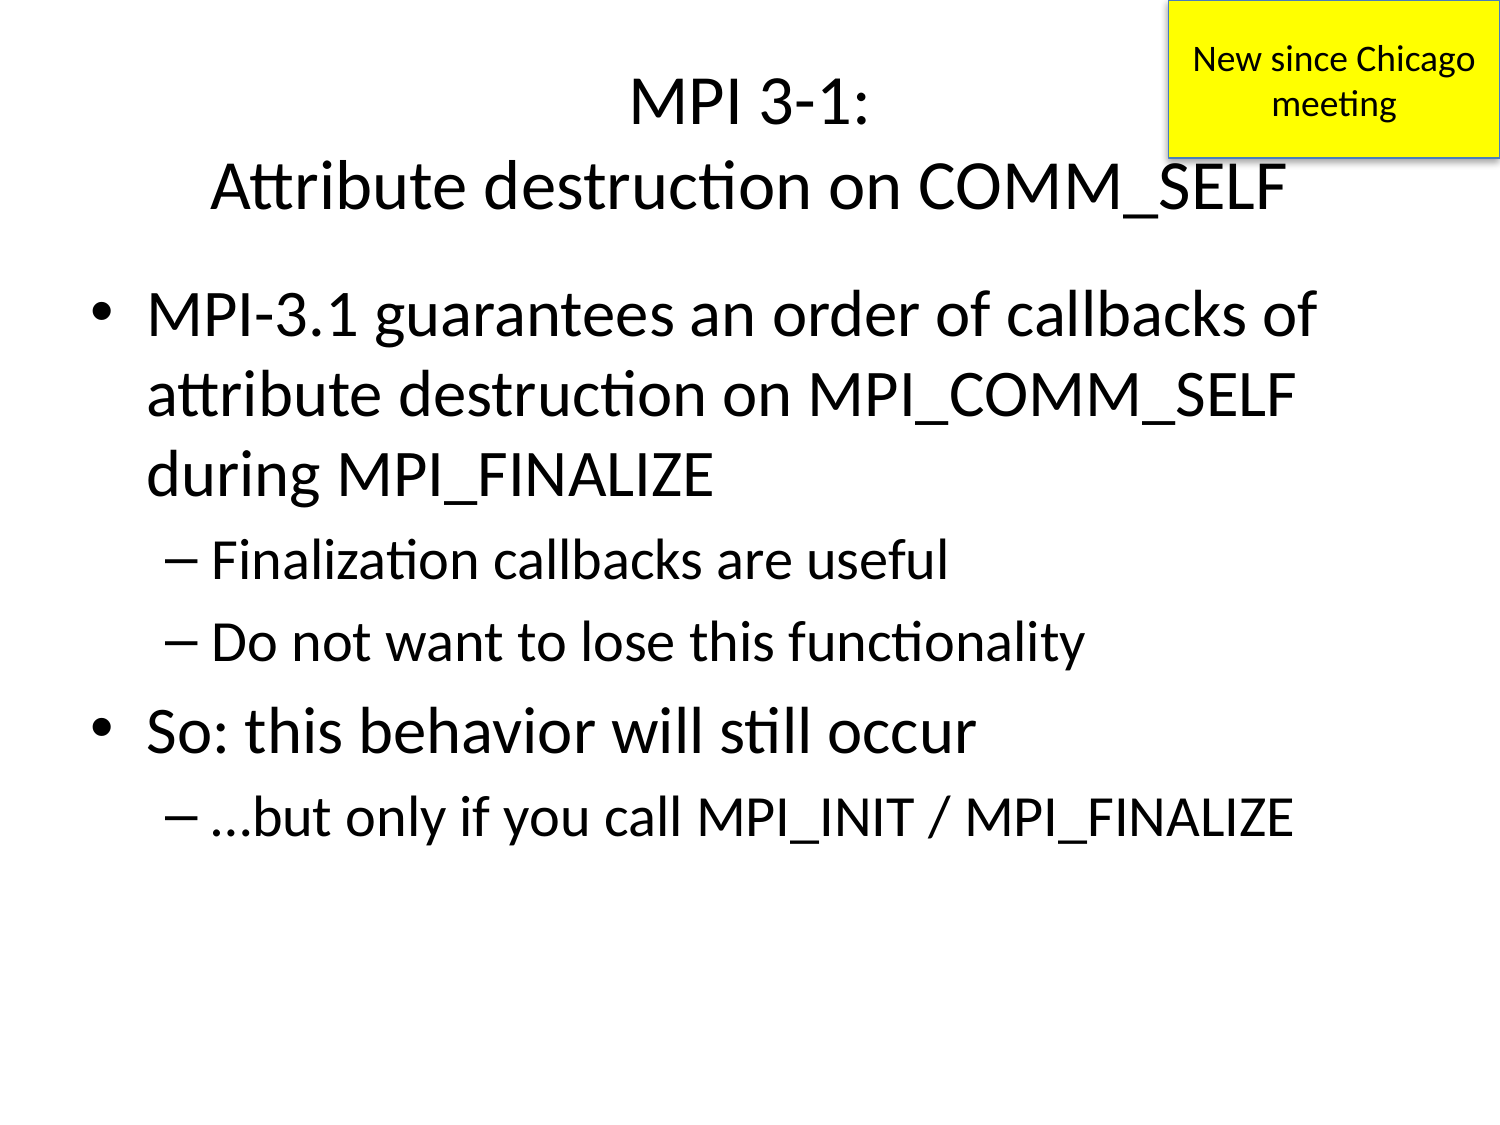

New since Chicago meeting
# MPI 3-1: Attribute destruction on COMM_SELF
MPI-3.1 guarantees an order of callbacks of attribute destruction on MPI_COMM_SELF during MPI_FINALIZE
Finalization callbacks are useful
Do not want to lose this functionality
So: this behavior will still occur
…but only if you call MPI_INIT / MPI_FINALIZE